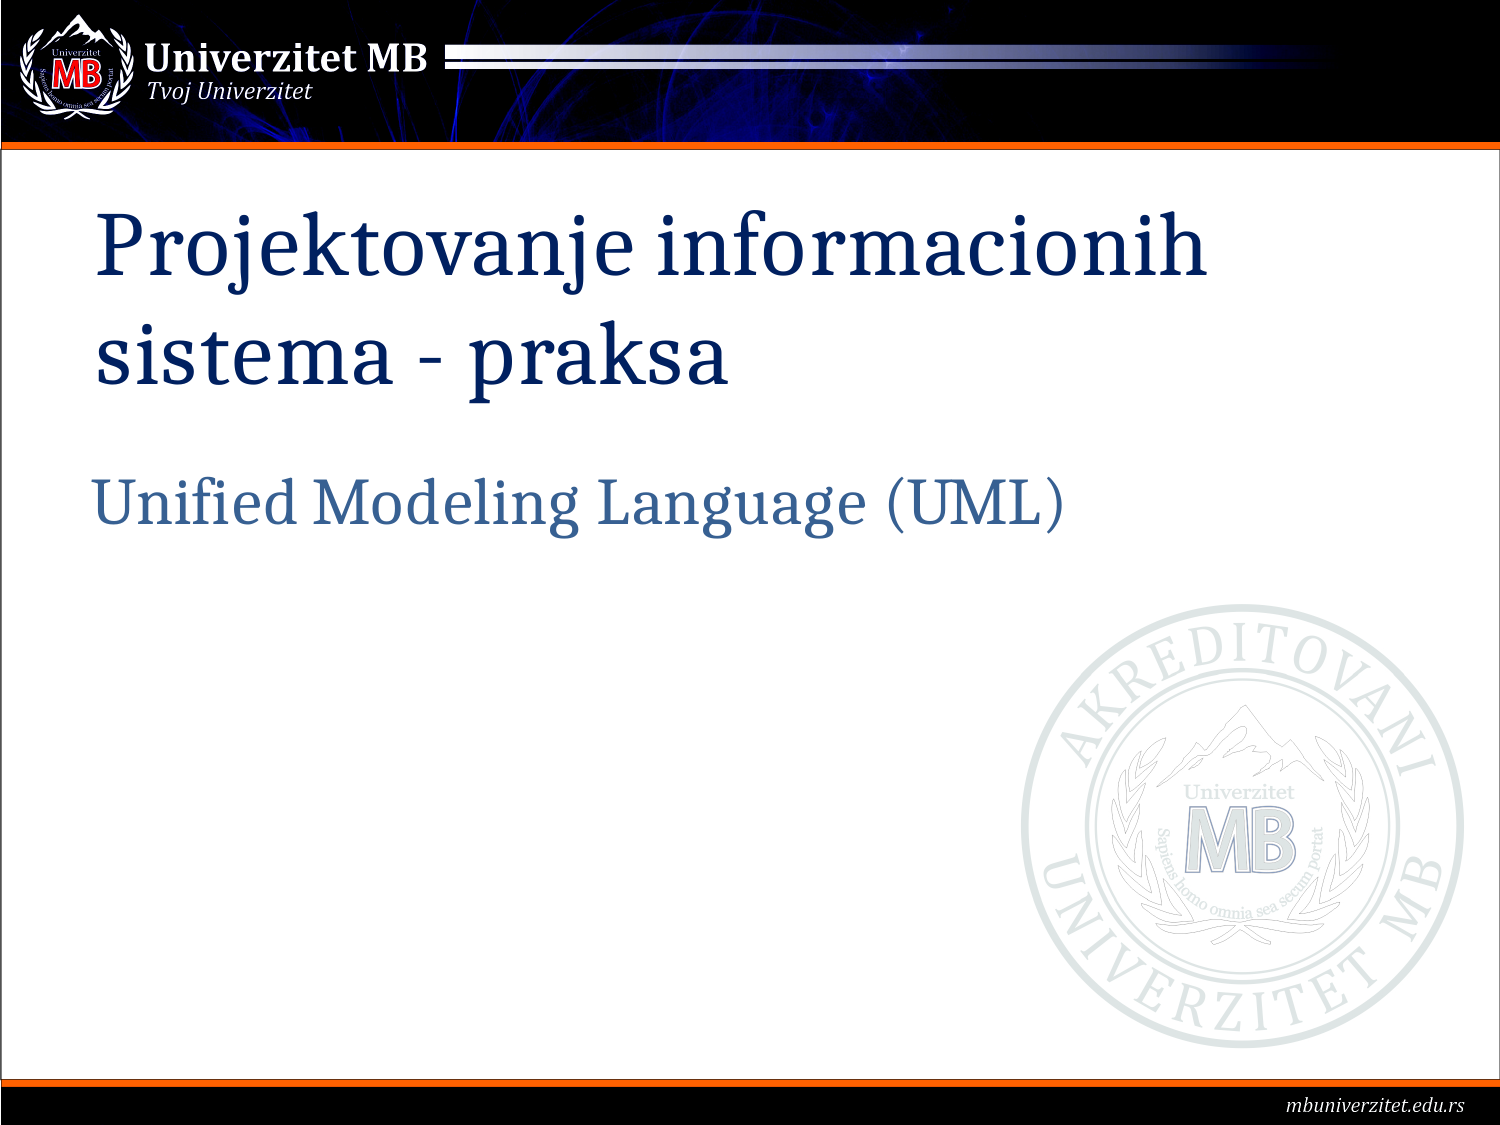

Projektovanje informacionih sistema - praksa
# Unified Modeling Language (UML)